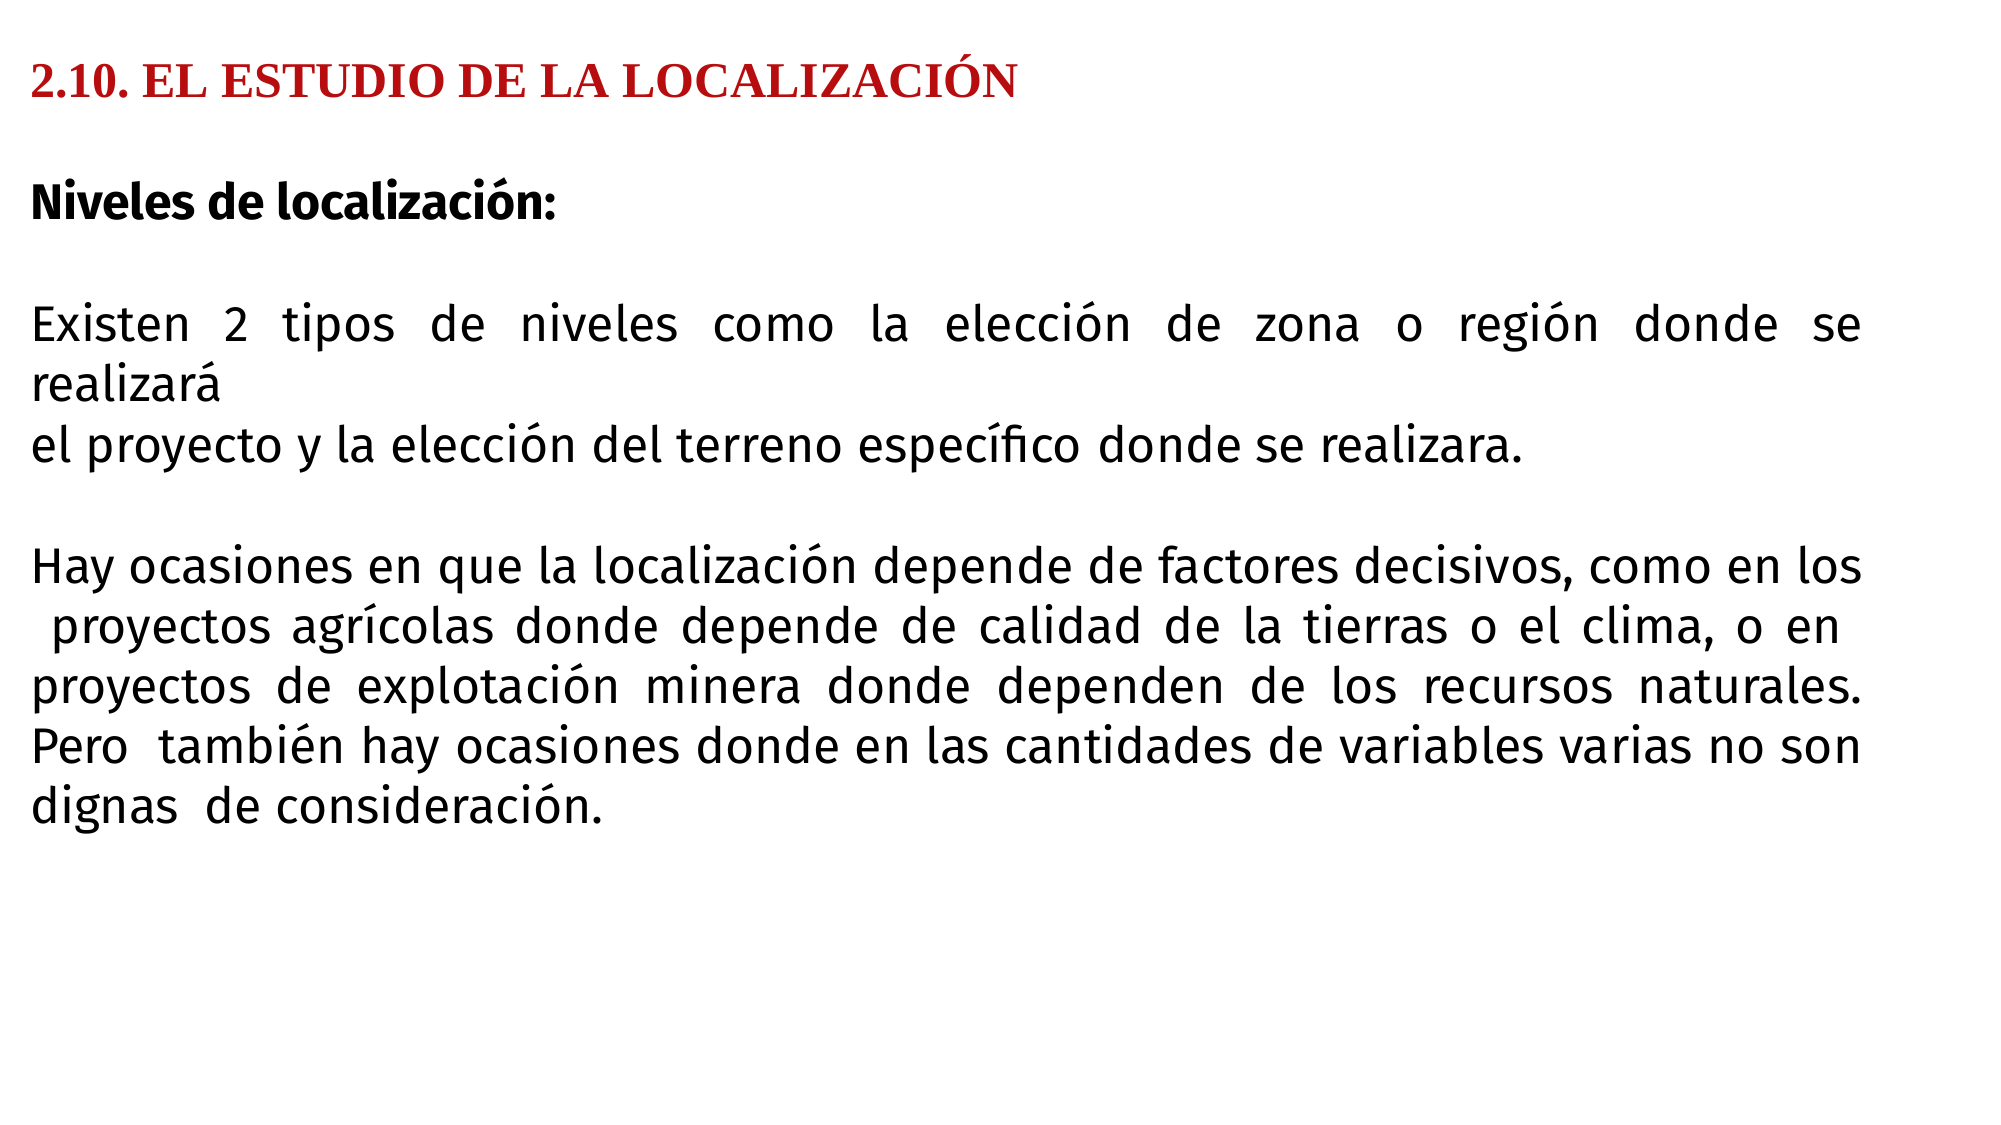

2.10. EL ESTUDIO DE LA LOCALIZACIÓN

Niveles de localización:

Existen 2 tipos de niveles como la elección de zona o región donde se realizará
el proyecto y la elección del terreno específico donde se realizara.

Hay ocasiones en que la localización depende de factores decisivos, como en los  proyectos agrícolas donde depende de calidad de la tierras o el clima, o en  proyectos de explotación minera donde dependen de los recursos naturales. Pero  también hay ocasiones donde en las cantidades de variables varias no son dignas  de consideración.